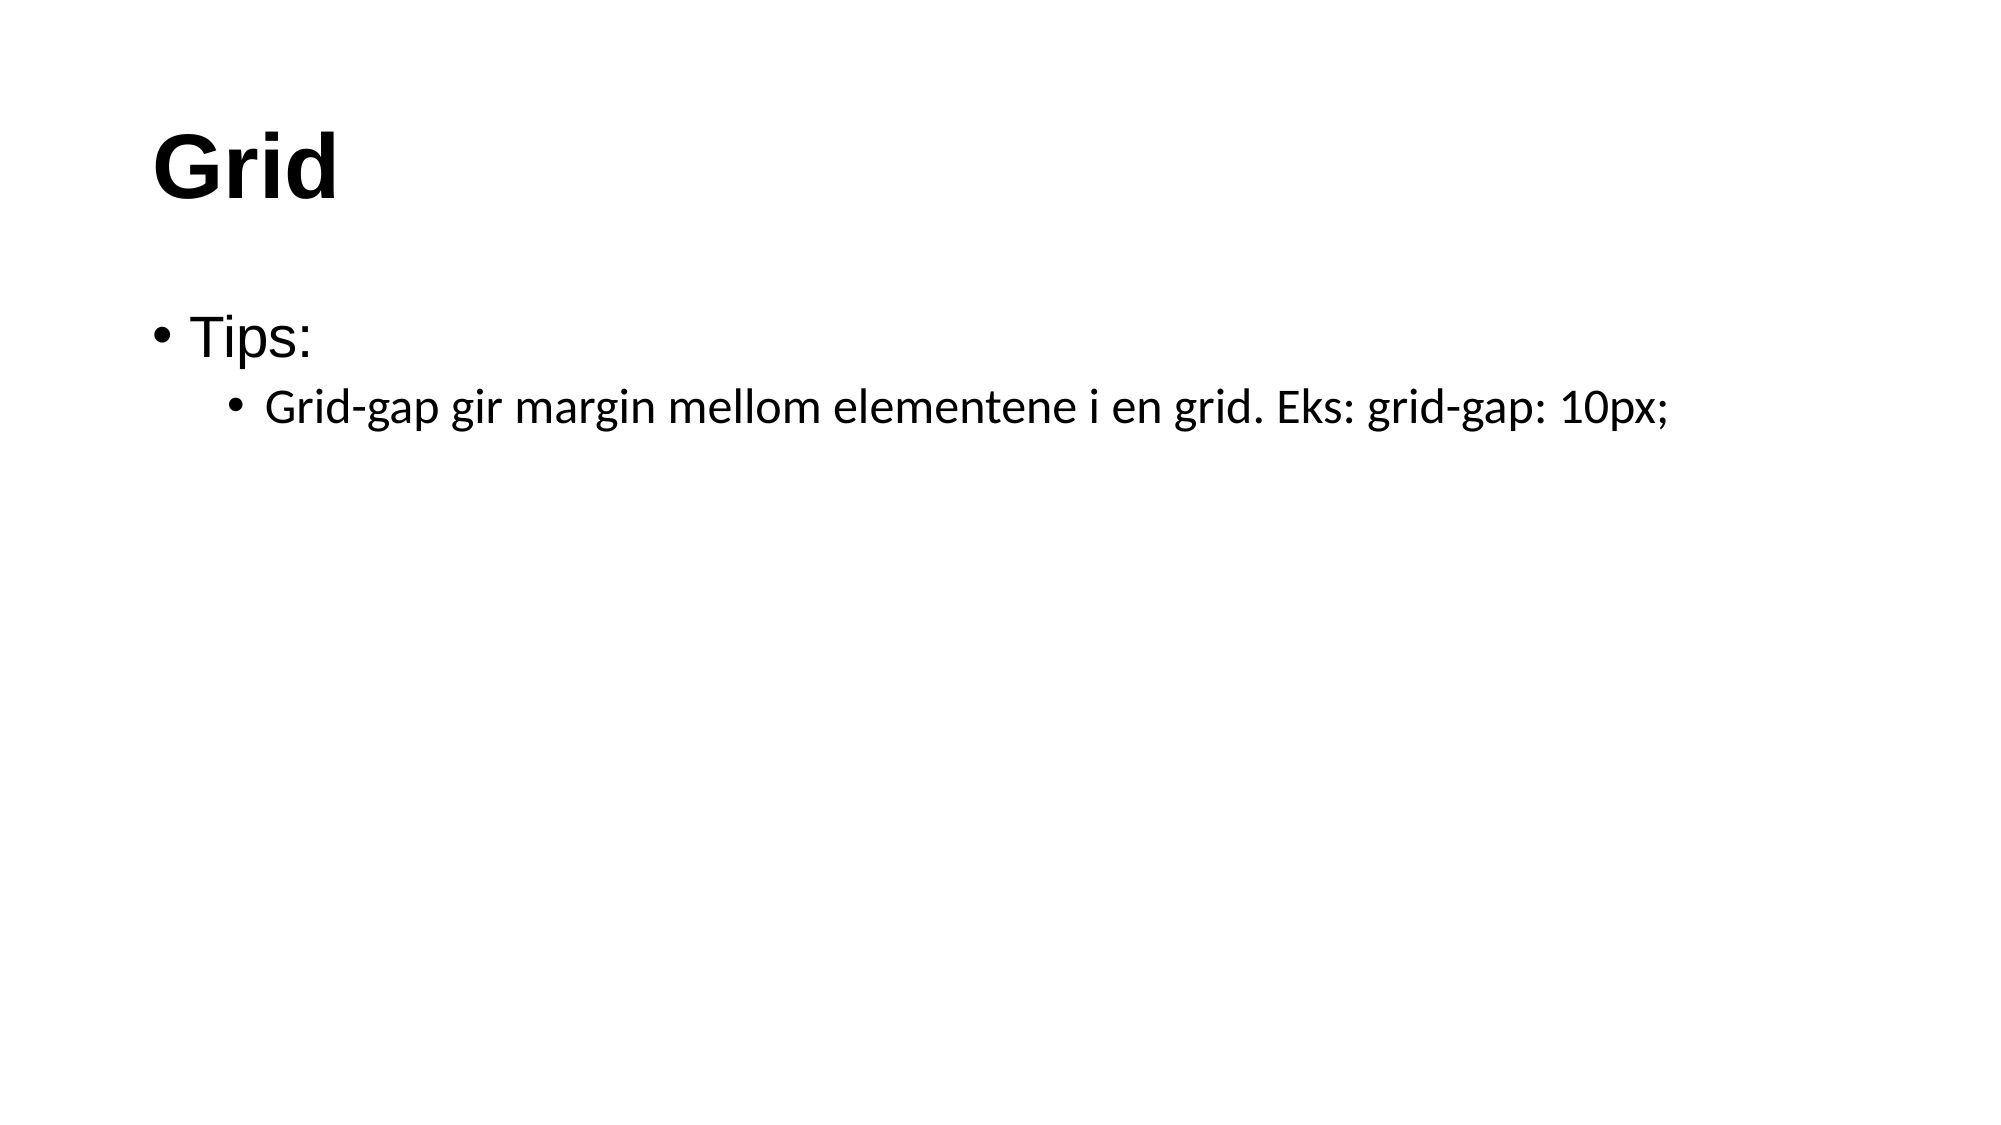

# Grid
Tips:
Grid-gap gir margin mellom elementene i en grid. Eks: grid-gap: 10px;